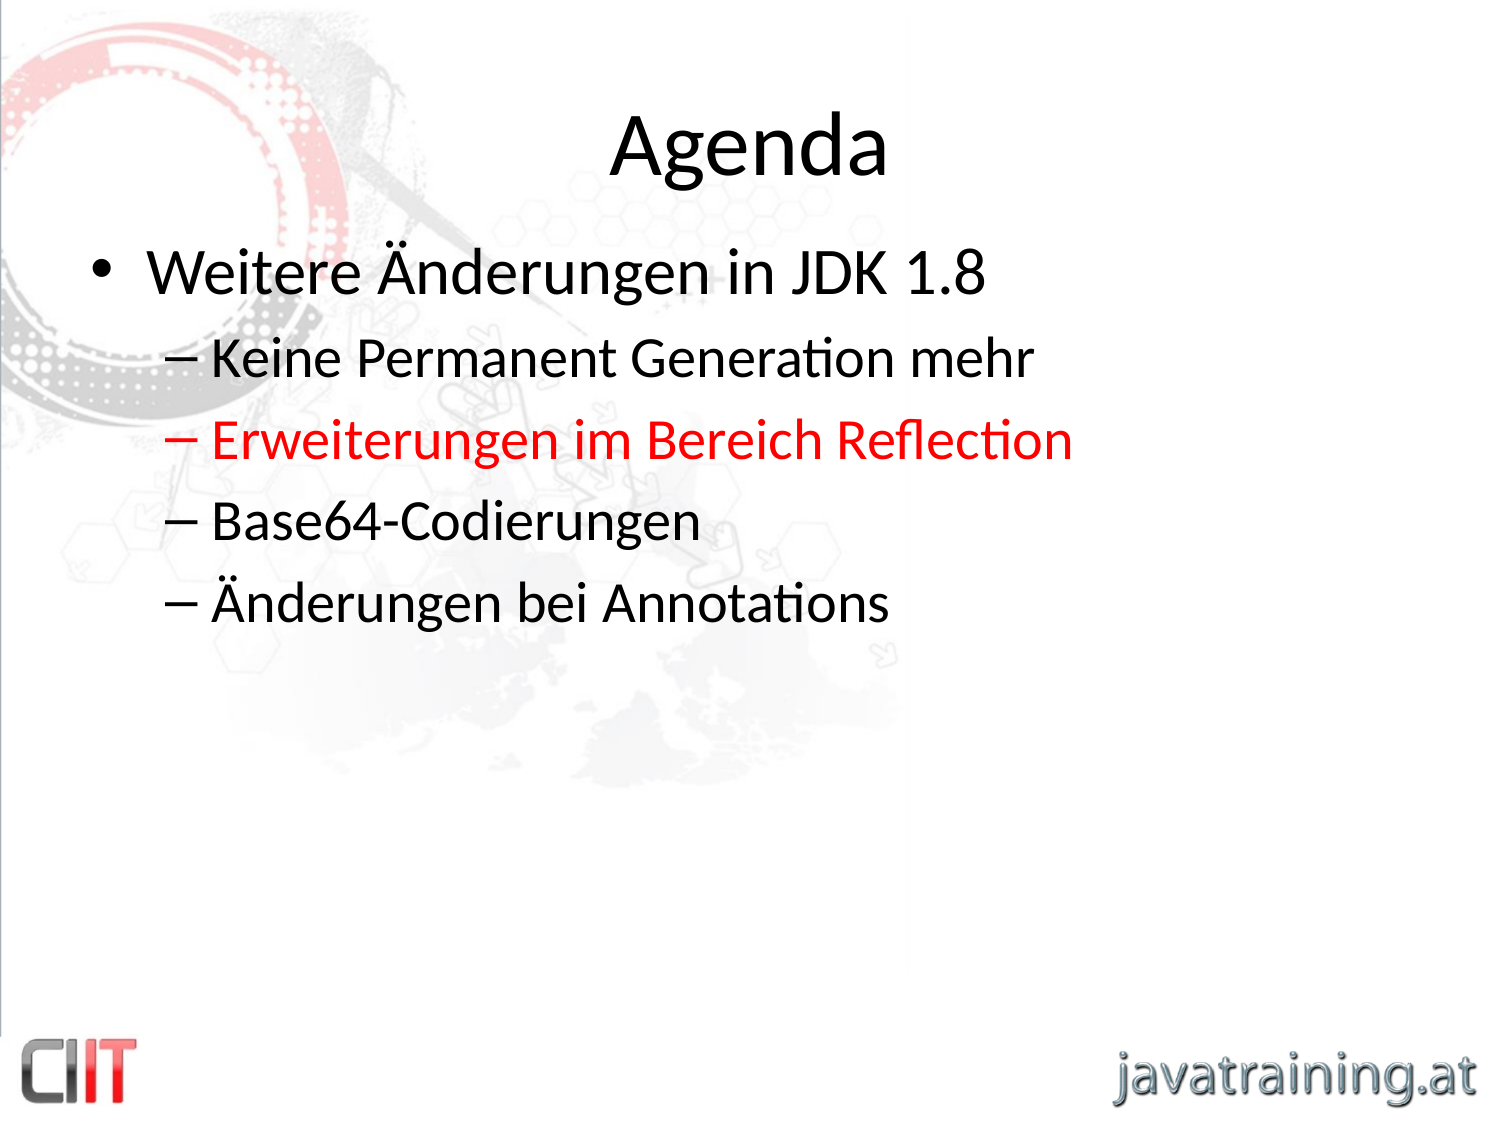

# Agenda
Weitere Änderungen in JDK 1.8
Keine Permanent Generation mehr
Erweiterungen im Bereich Reflection
Base64-Codierungen
Änderungen bei Annotations